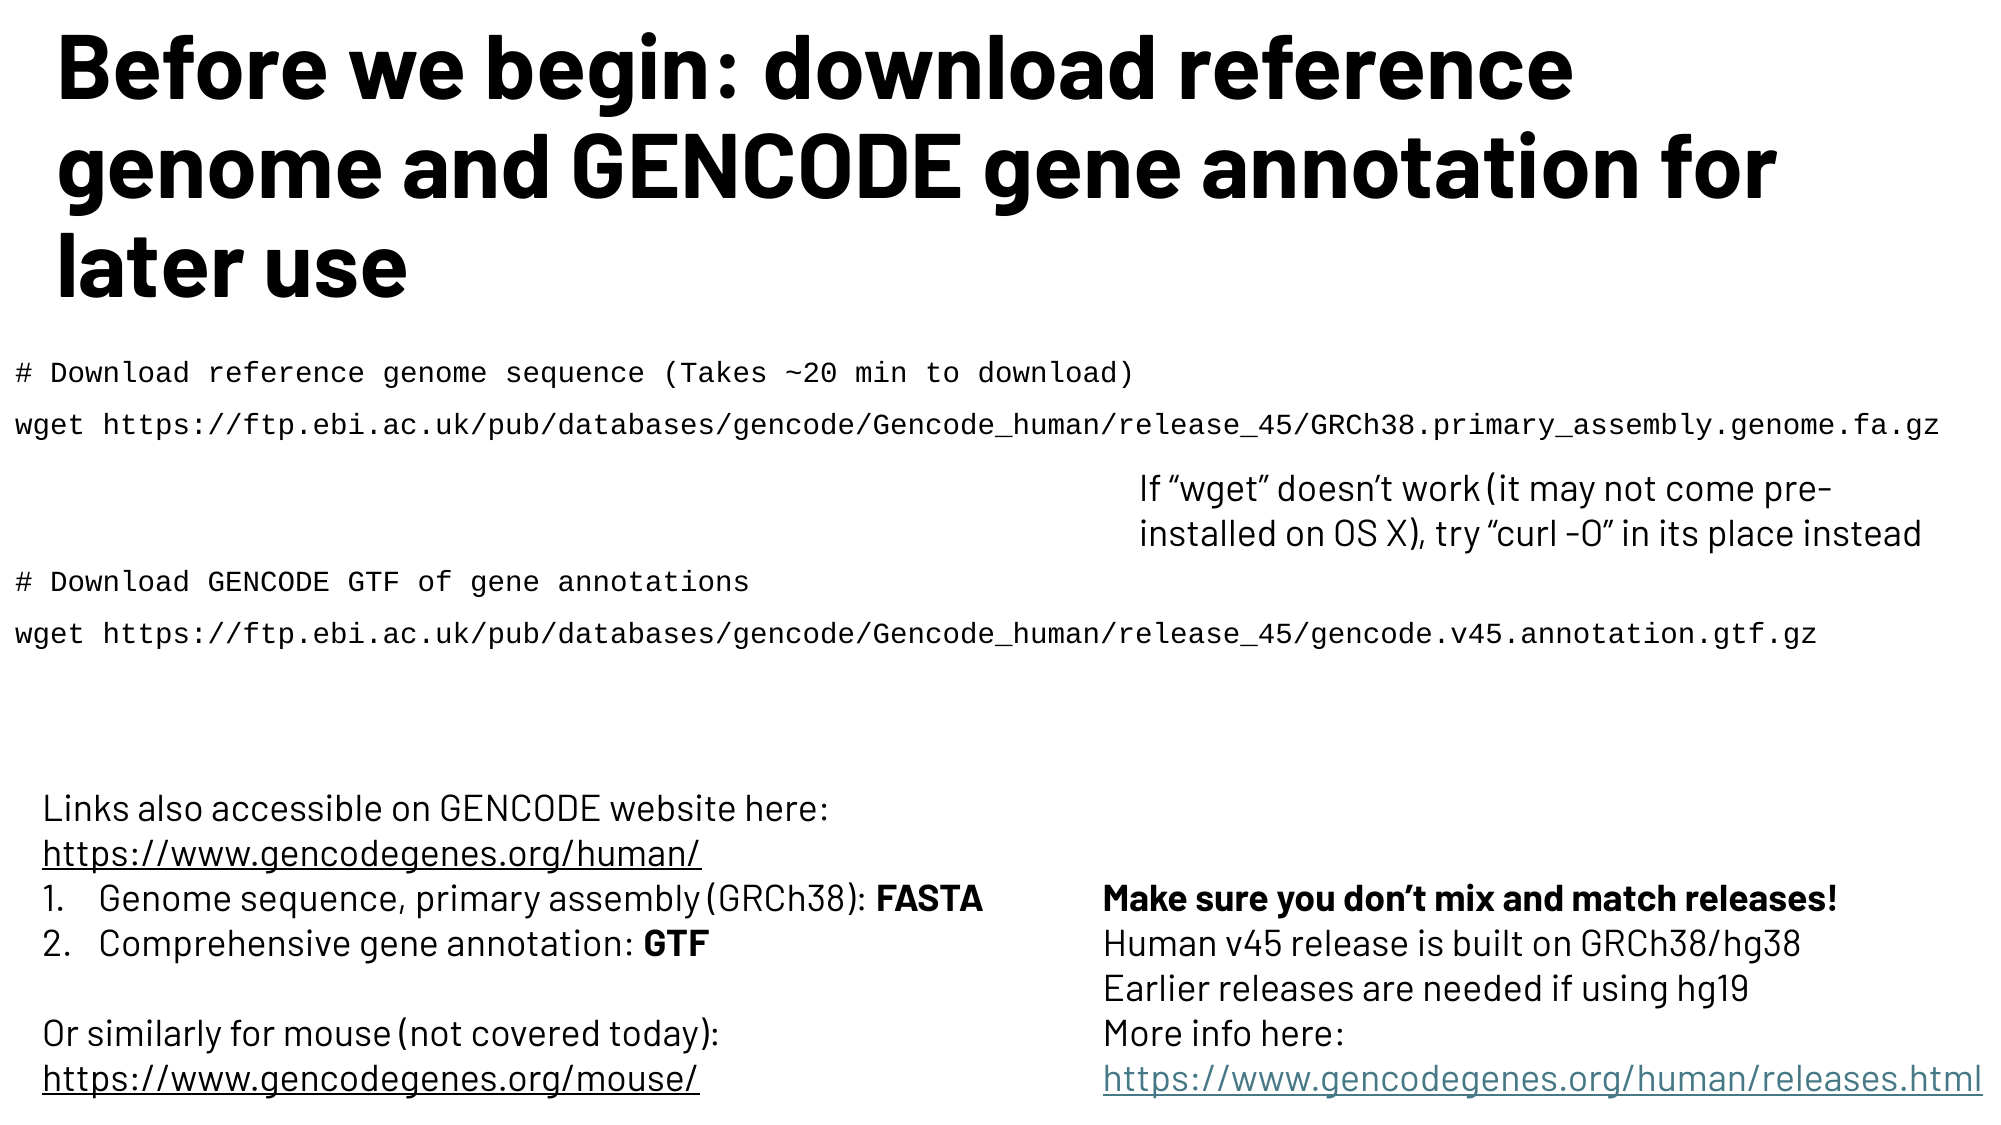

# Before we begin: download reference genome and GENCODE gene annotation for later use
# Download reference genome sequence (Takes ~20 min to download)
wget https://ftp.ebi.ac.uk/pub/databases/gencode/Gencode_human/release_45/GRCh38.primary_assembly.genome.fa.gz

# Download GENCODE GTF of gene annotations
wget https://ftp.ebi.ac.uk/pub/databases/gencode/Gencode_human/release_45/gencode.v45.annotation.gtf.gz

If “wget” doesn’t work (it may not come pre-installed on OS X), try “curl -O” in its place instead
Links also accessible on GENCODE website here:
https://www.gencodegenes.org/human/
Genome sequence, primary assembly (GRCh38): FASTA
Comprehensive gene annotation: GTF

Or similarly for mouse (not covered today):
https://www.gencodegenes.org/mouse/
Make sure you don’t mix and match releases!
Human v45 release is built on GRCh38/hg38
Earlier releases are needed if using hg19
More info here:
https://www.gencodegenes.org/human/releases.html